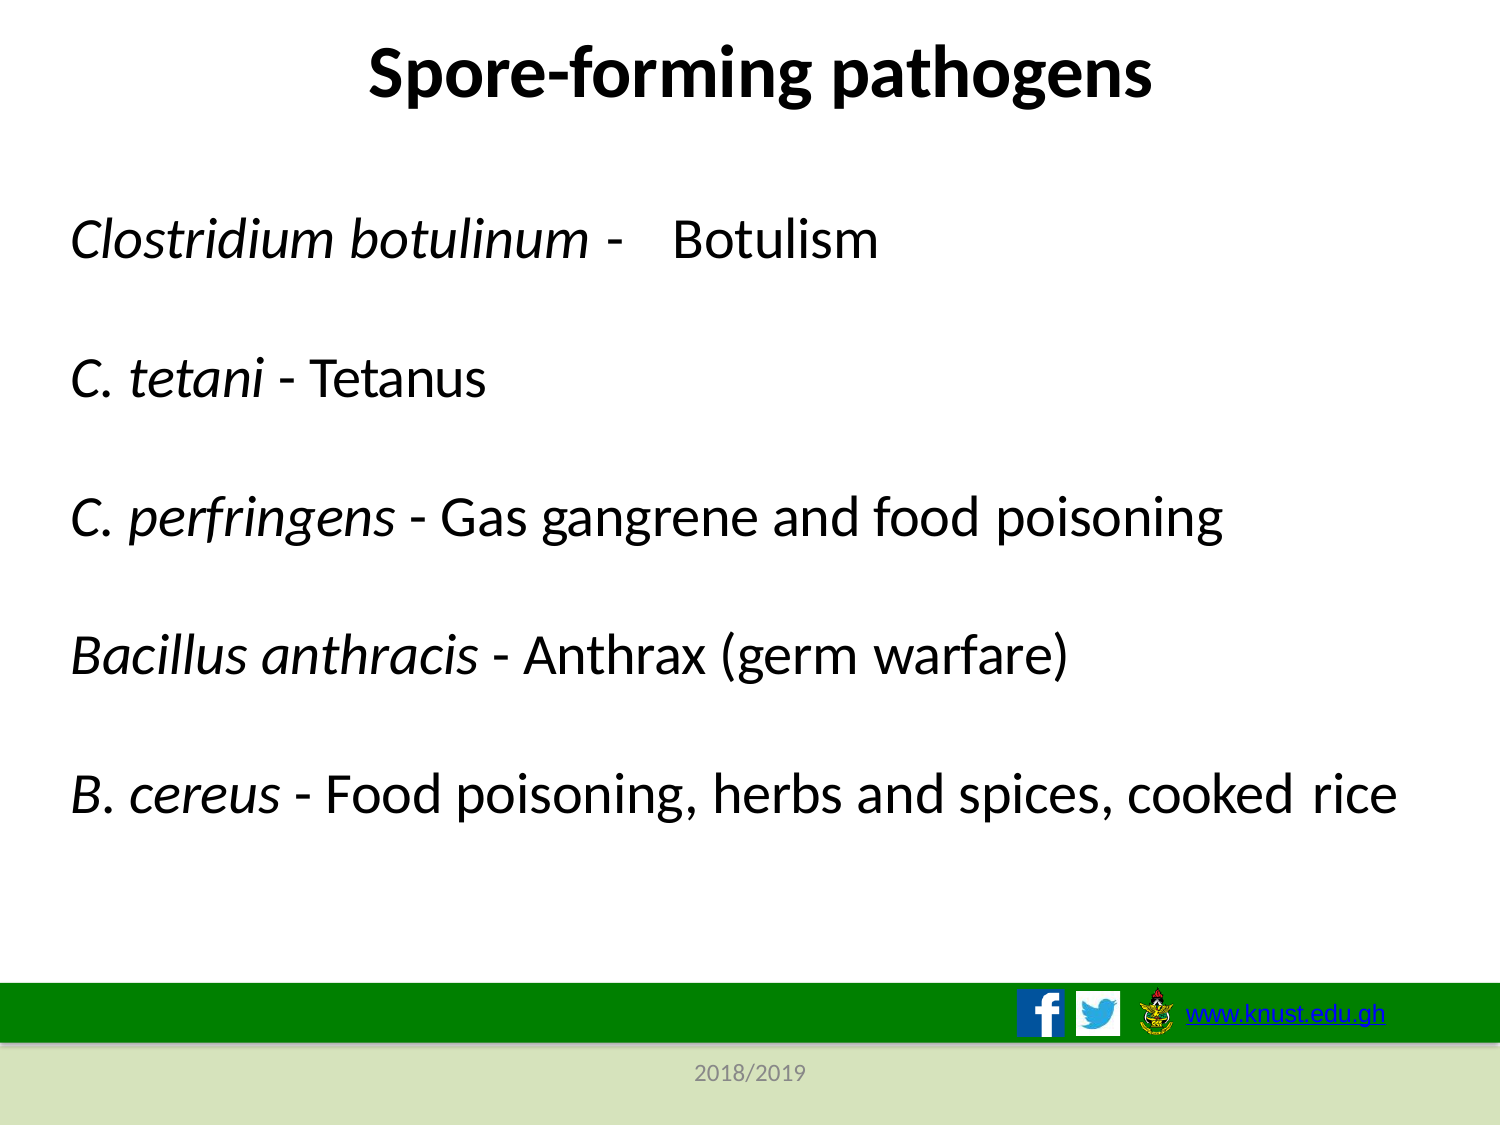

# Spore-forming pathogens
Clostridium botulinum -	Botulism

C. tetani - Tetanus

C. perfringens - Gas gangrene and food poisoning

Bacillus anthracis - Anthrax (germ warfare)

B. cereus - Food poisoning, herbs and spices, cooked rice

www.knust.edu.gh
2018/2019